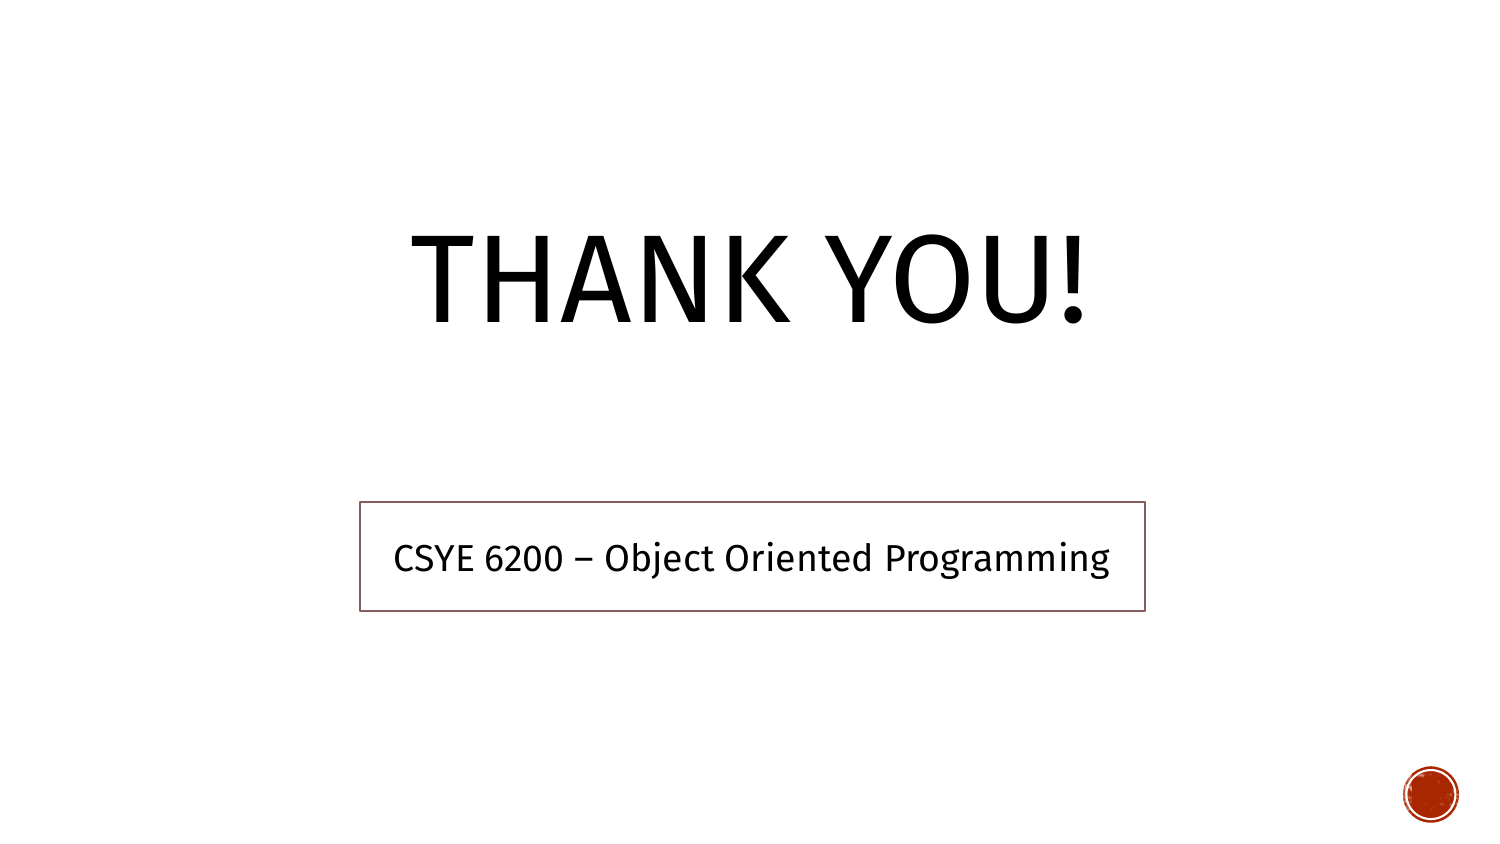

# THANK YOU!
CSYE 6200 – Object Oriented Programming